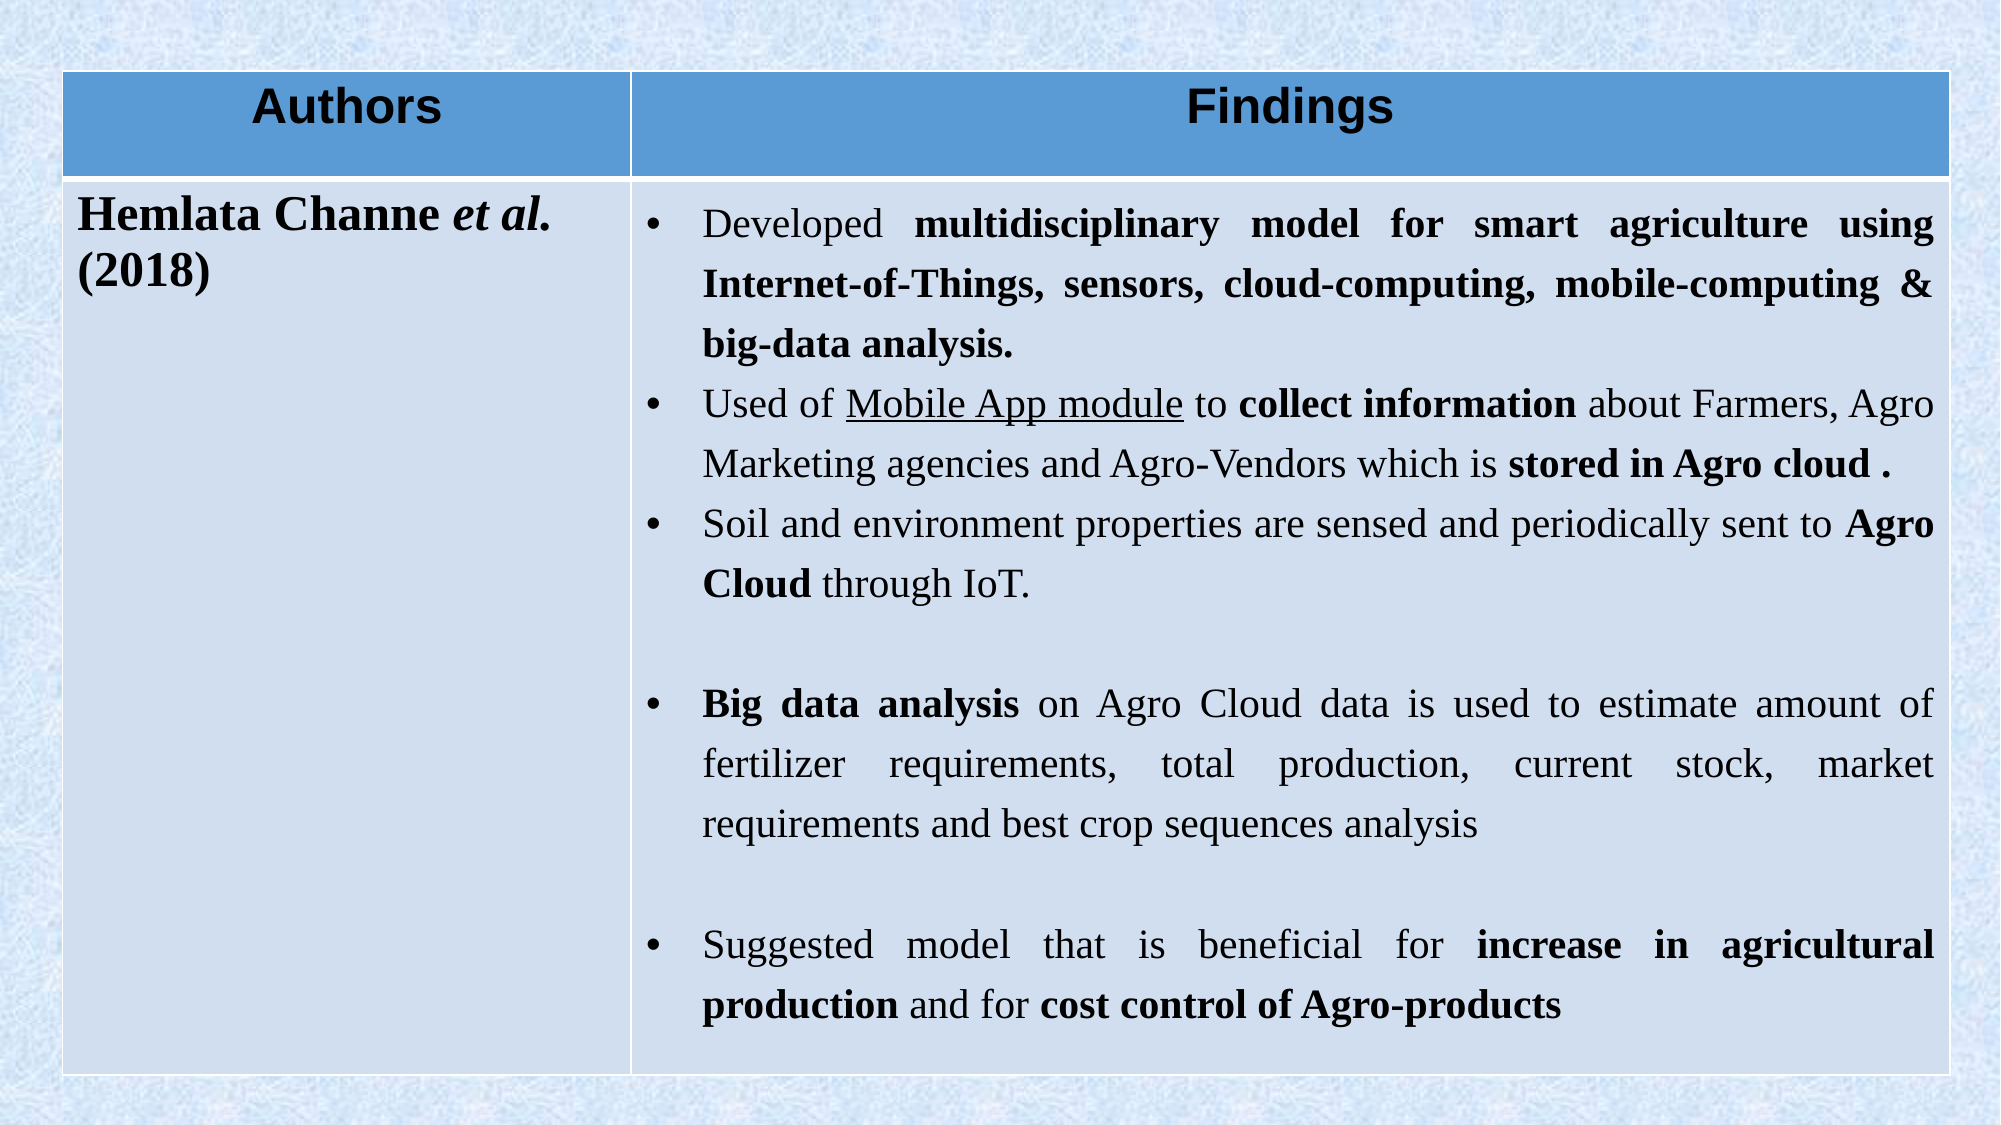

| Authors | Findings |
| --- | --- |
| Hemlata Channe et al. (2018) | Developed multidisciplinary model for smart agriculture using Internet-of-Things, sensors, cloud-computing, mobile-computing & big-data analysis. Used of Mobile App module to collect information about Farmers, Agro Marketing agencies and Agro-Vendors which is stored in Agro cloud . Soil and environment properties are sensed and periodically sent to Agro Cloud through IoT. Big data analysis on Agro Cloud data is used to estimate amount of fertilizer requirements, total production, current stock, market requirements and best crop sequences analysis Suggested model that is beneficial for increase in agricultural production and for cost control of Agro-products |